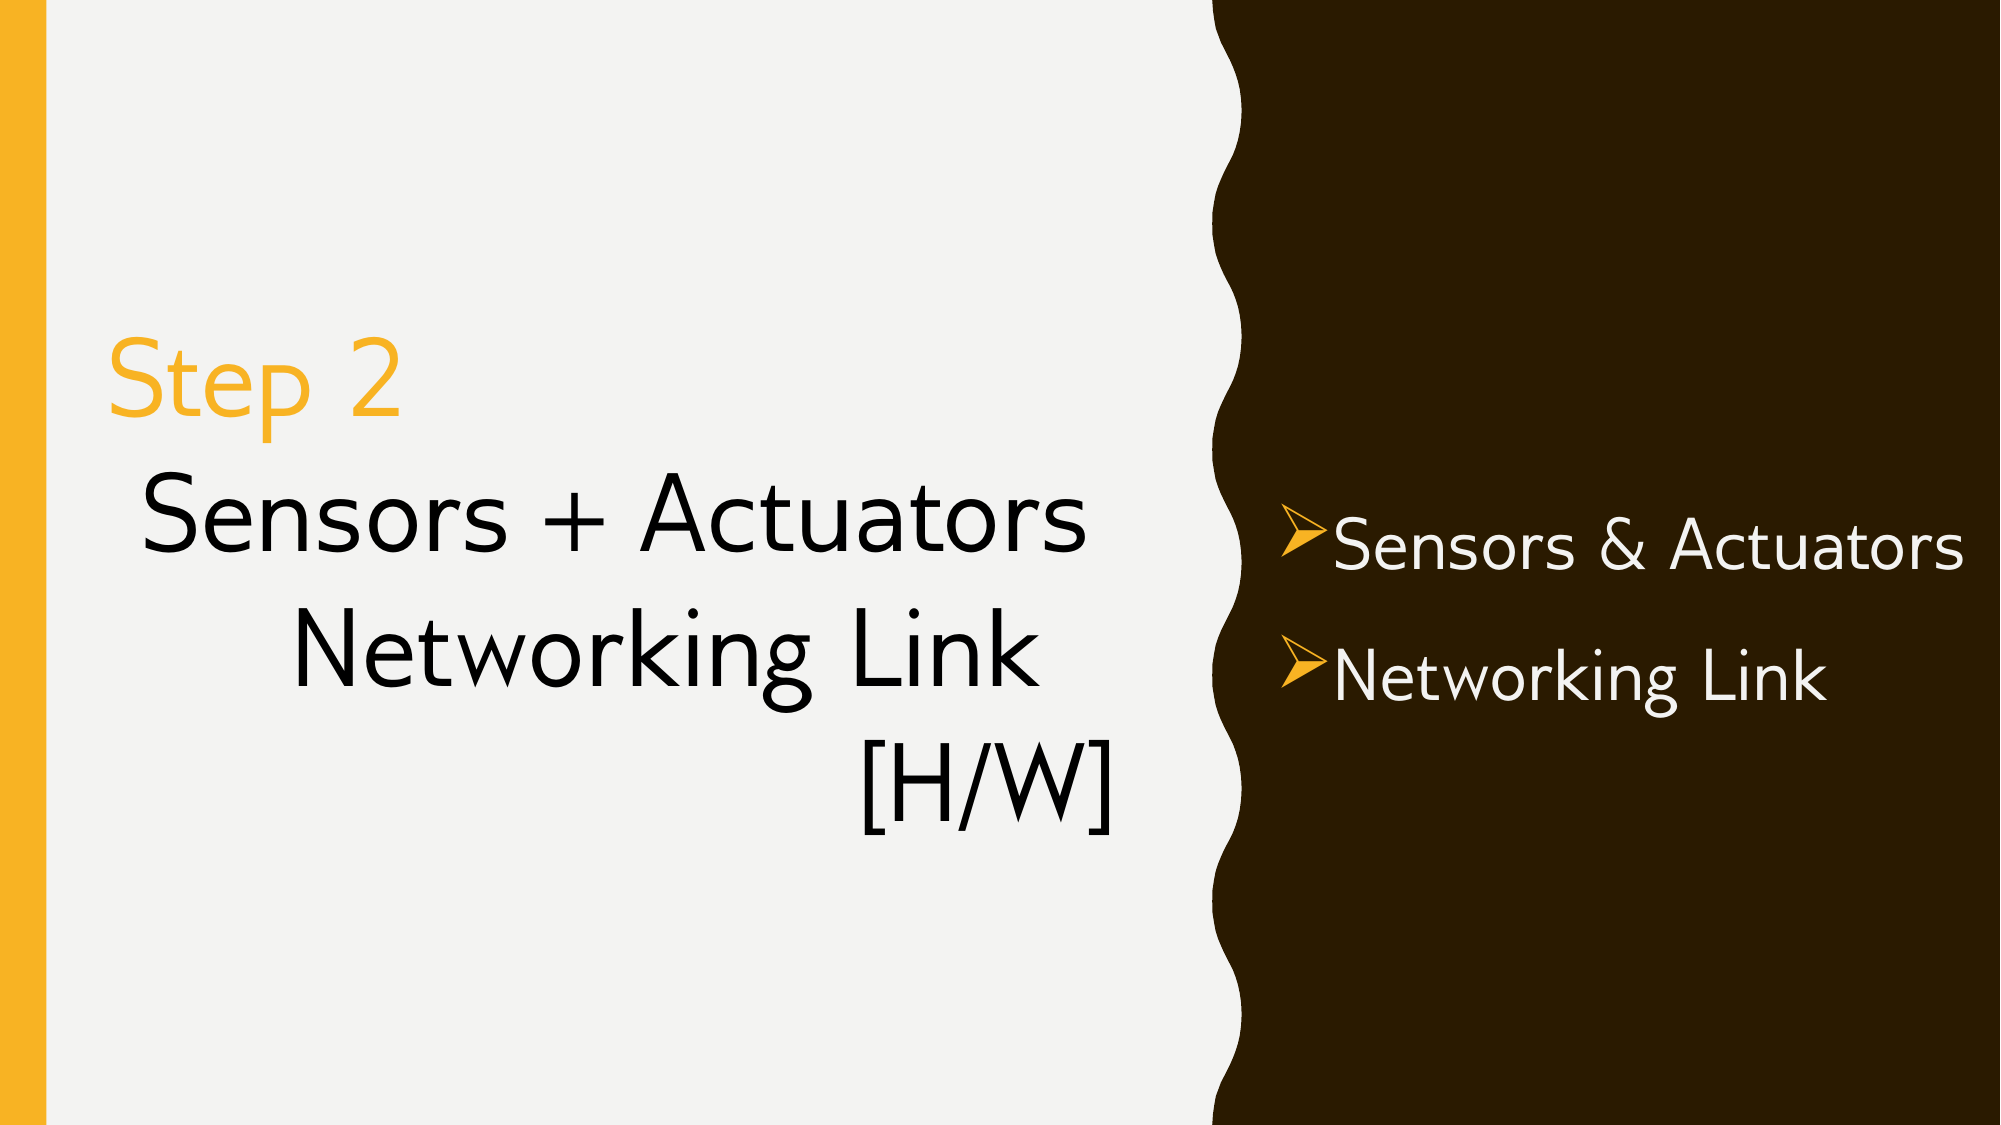

Step 2
 Sensors + Actuators  		 Networking Link 						[H/W]
Sensors & Actuators
Networking Link